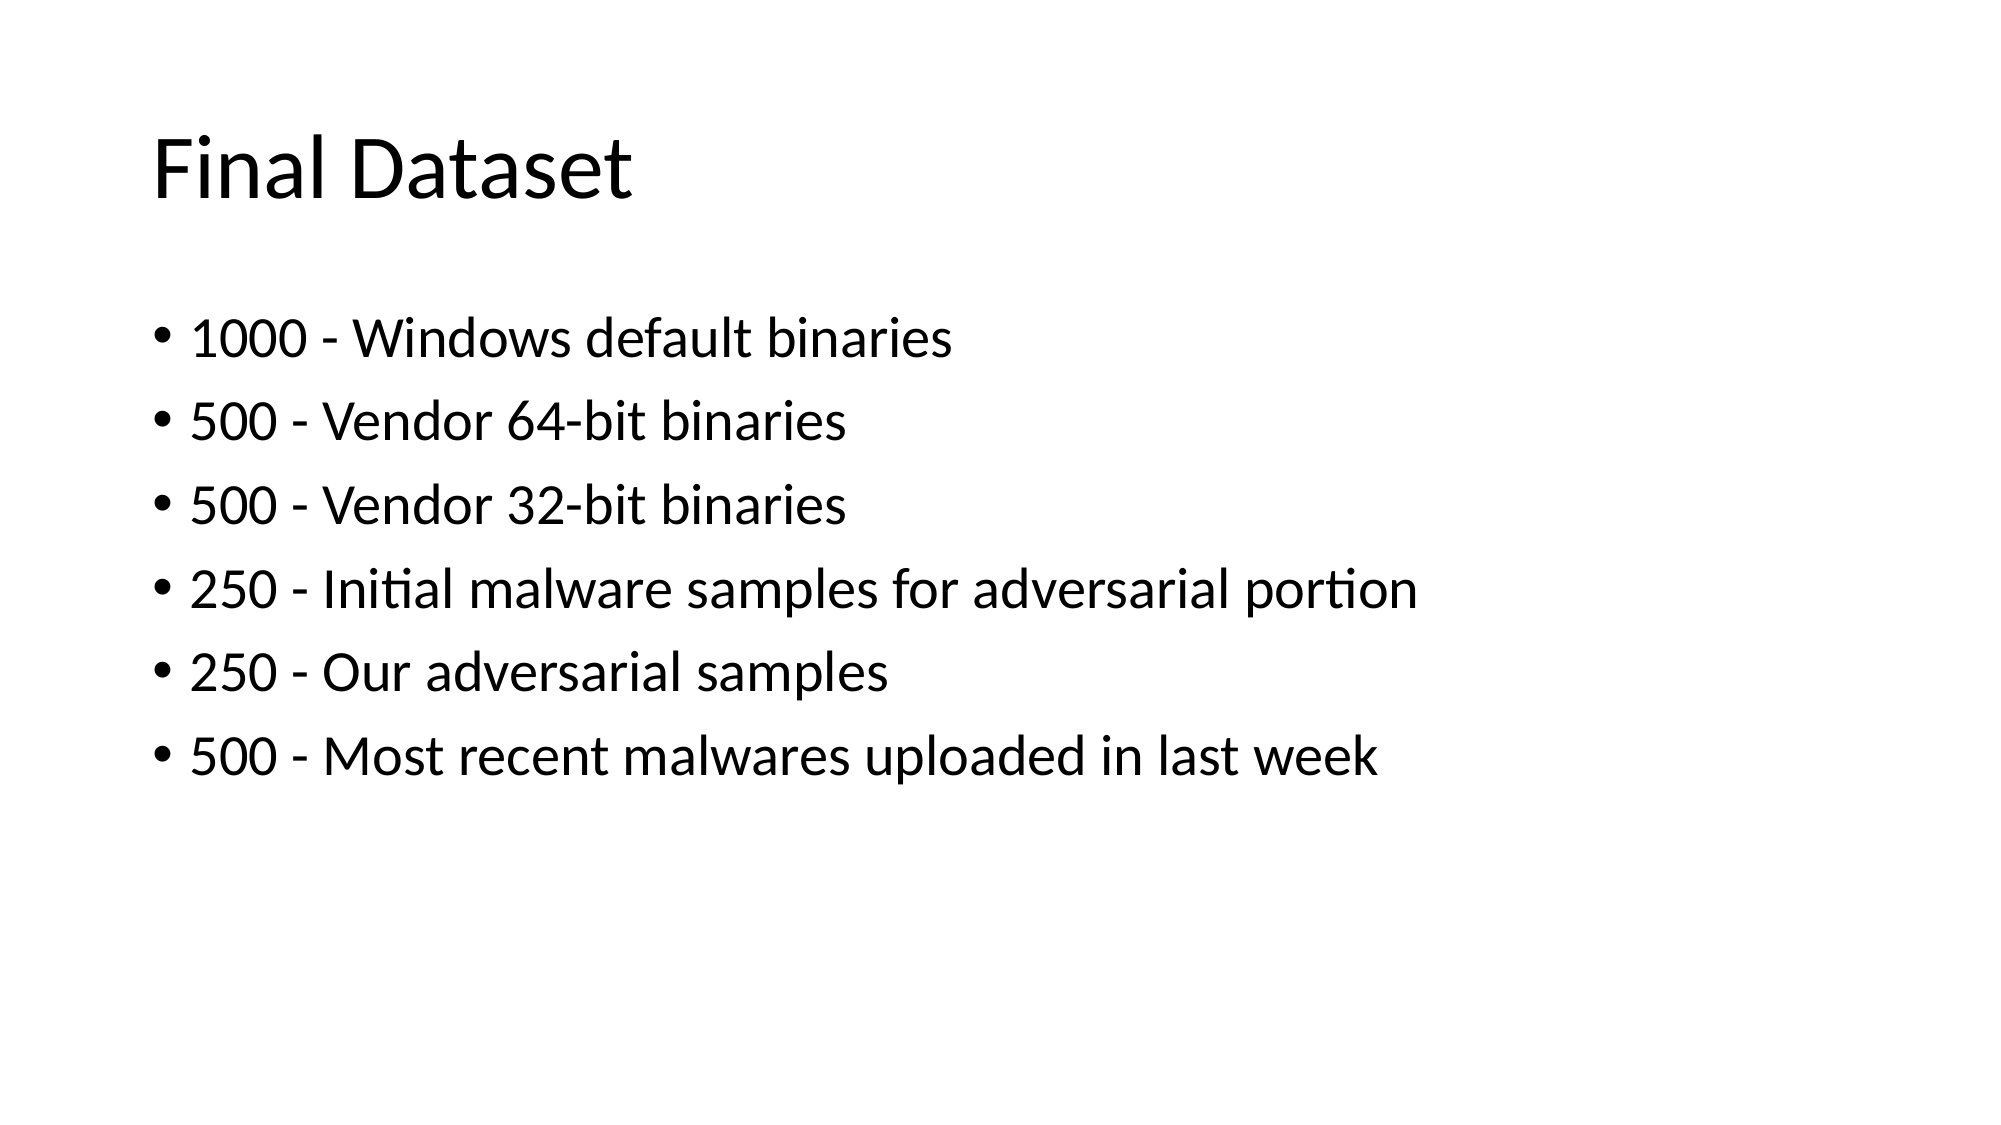

# Final Dataset
1000 - Windows default binaries
500 - Vendor 64-bit binaries
500 - Vendor 32-bit binaries
250 - Initial malware samples for adversarial portion
250 - Our adversarial samples
500 - Most recent malwares uploaded in last week